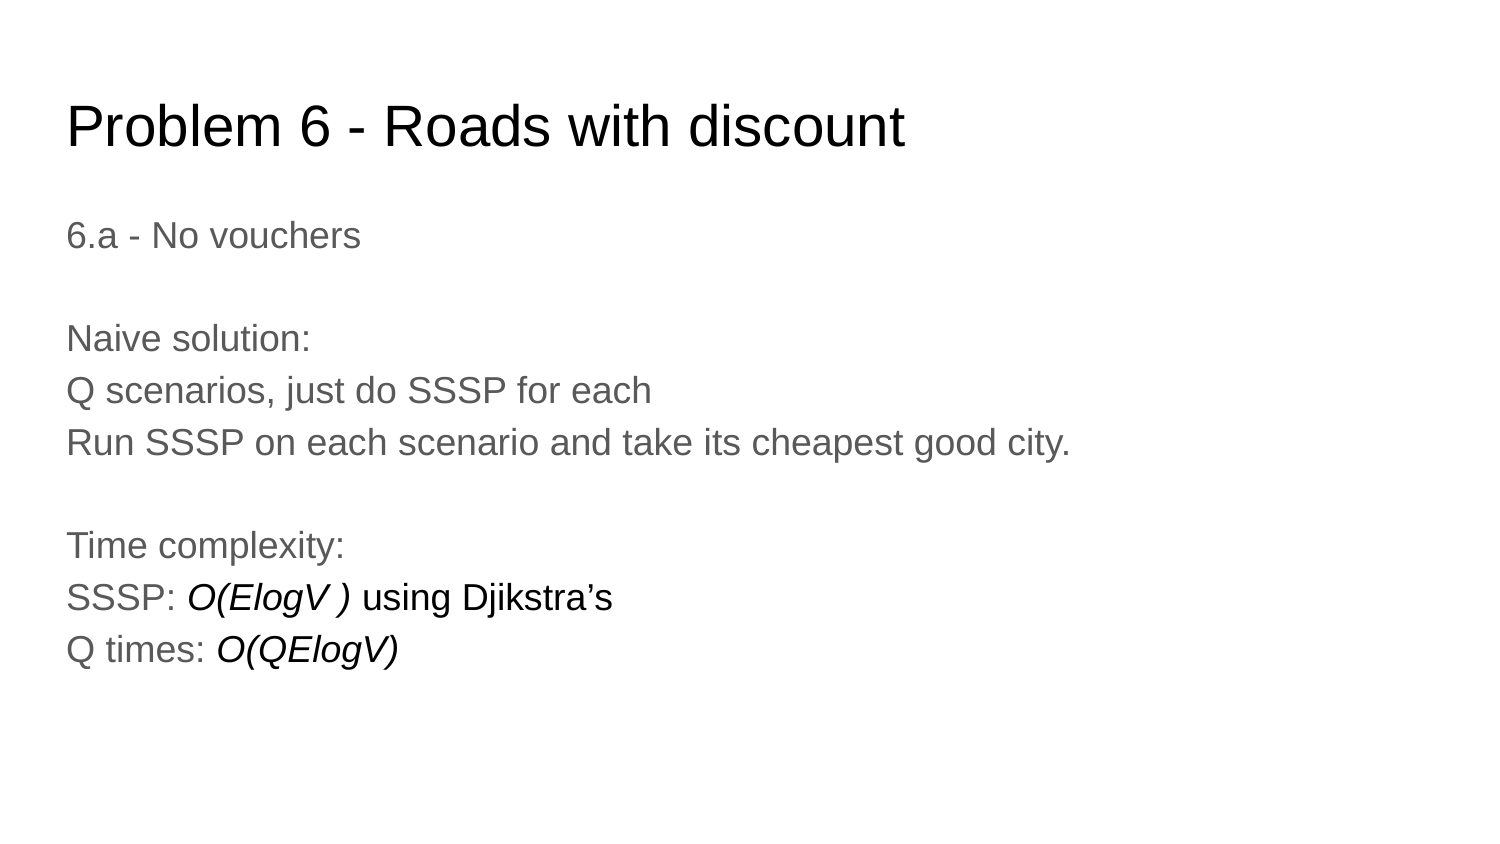

# Problem 6 - Roads with discount
6.a - No vouchers

Naive solution:
Q scenarios, just do SSSP for each
Run SSSP on each scenario and take its cheapest good city.

Time complexity:
SSSP: O(ElogV ) using Djikstra’s
Q times: O(QElogV)